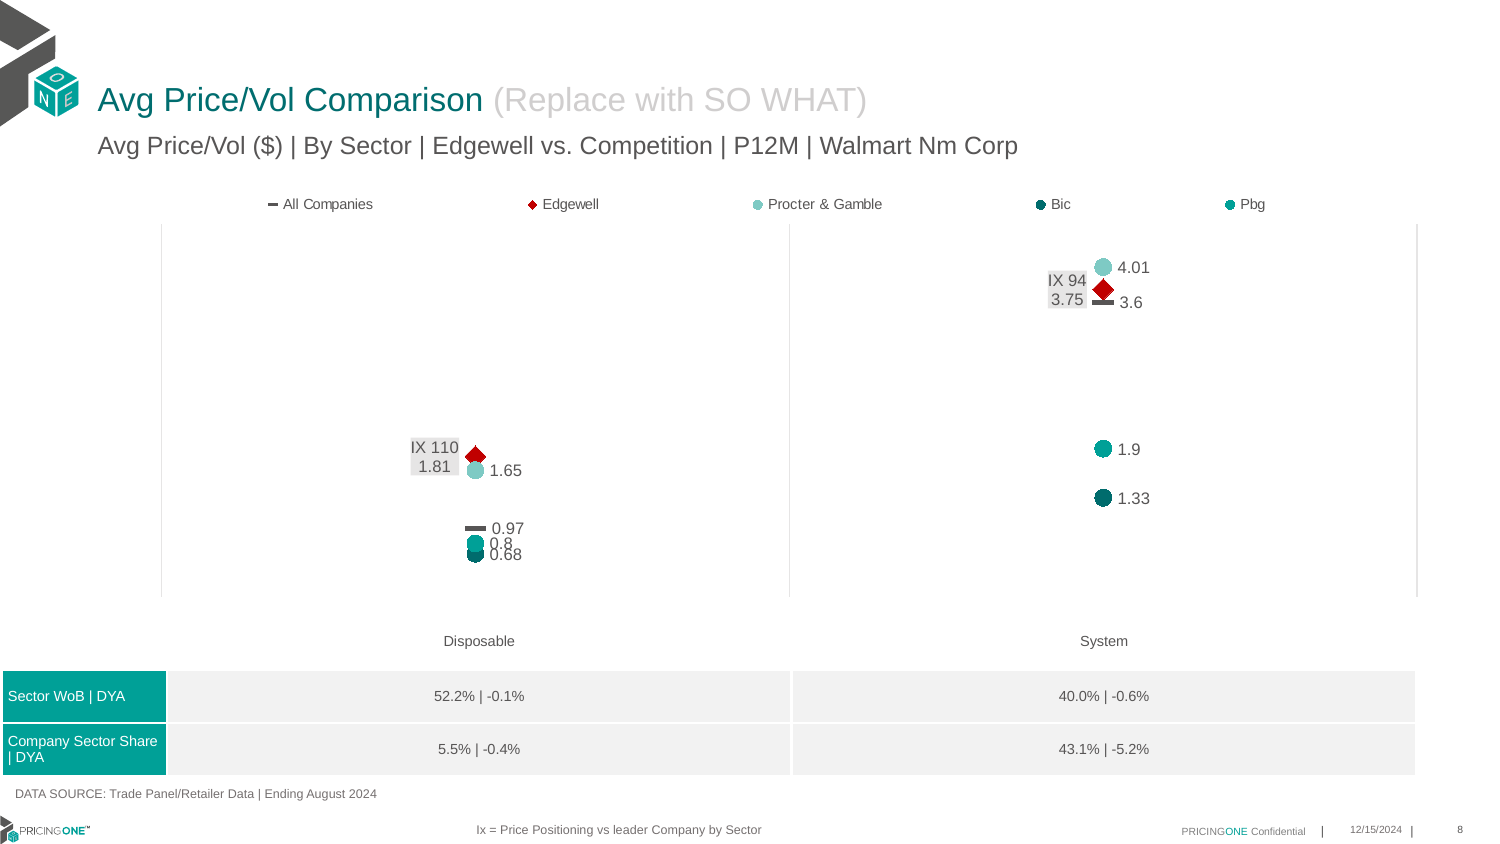

# Avg Price/Vol Comparison (Replace with SO WHAT)
Avg Price/Vol ($) | By Sector | Edgewell vs. Competition | P12M | Walmart Nm Corp

### Chart

| Category | All Companies | Edgewell | Procter & Gamble | Bic | Pbg |
|---|---|---|---|---|---|
| IX 110 | 0.97 | 1.81 | 1.65 | 0.68 | 0.8 |
| IX 94 | 3.6 | 3.75 | 4.01 | 1.33 | 1.9 |
|  | Disposable | System |
| --- | --- | --- |
| Sector WoB | DYA | 52.2% | -0.1% | 40.0% | -0.6% |
| Company Sector Share | DYA | 5.5% | -0.4% | 43.1% | -5.2% |
DATA SOURCE: Trade Panel/Retailer Data | Ending August 2024
Ix = Price Positioning vs leader Company by Sector
12/15/2024
8